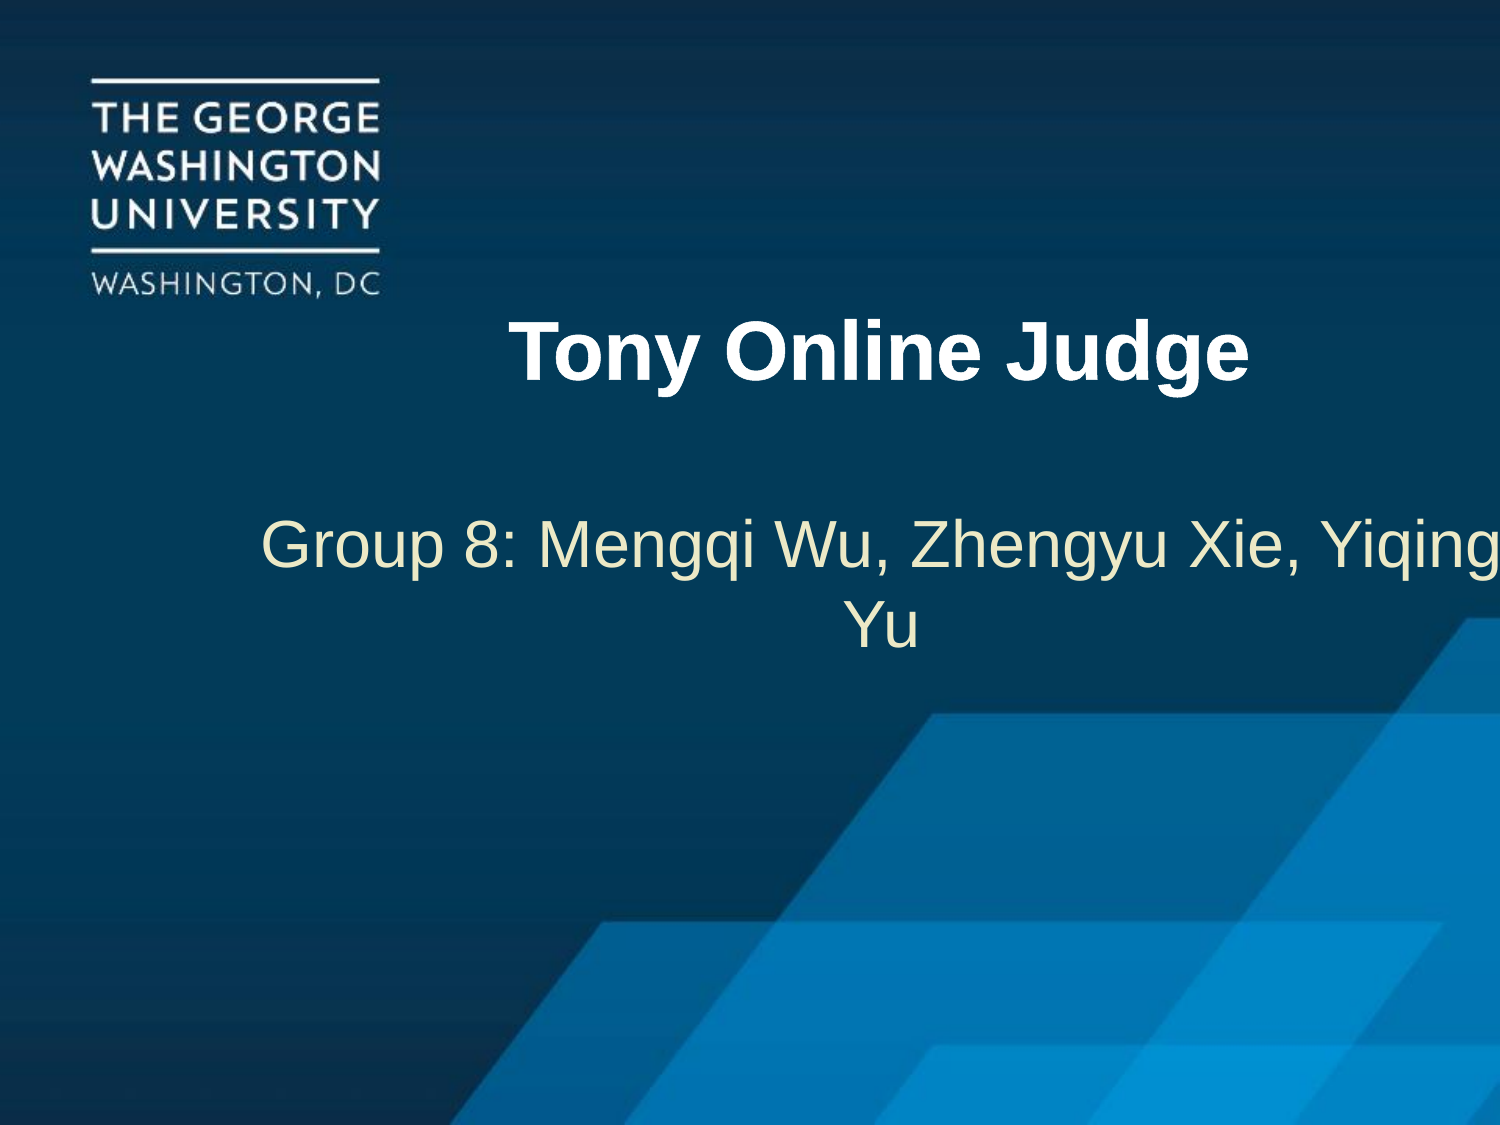

# Tony Online Judge
Group 8: Mengqi Wu, Zhengyu Xie, Yiqing Yu